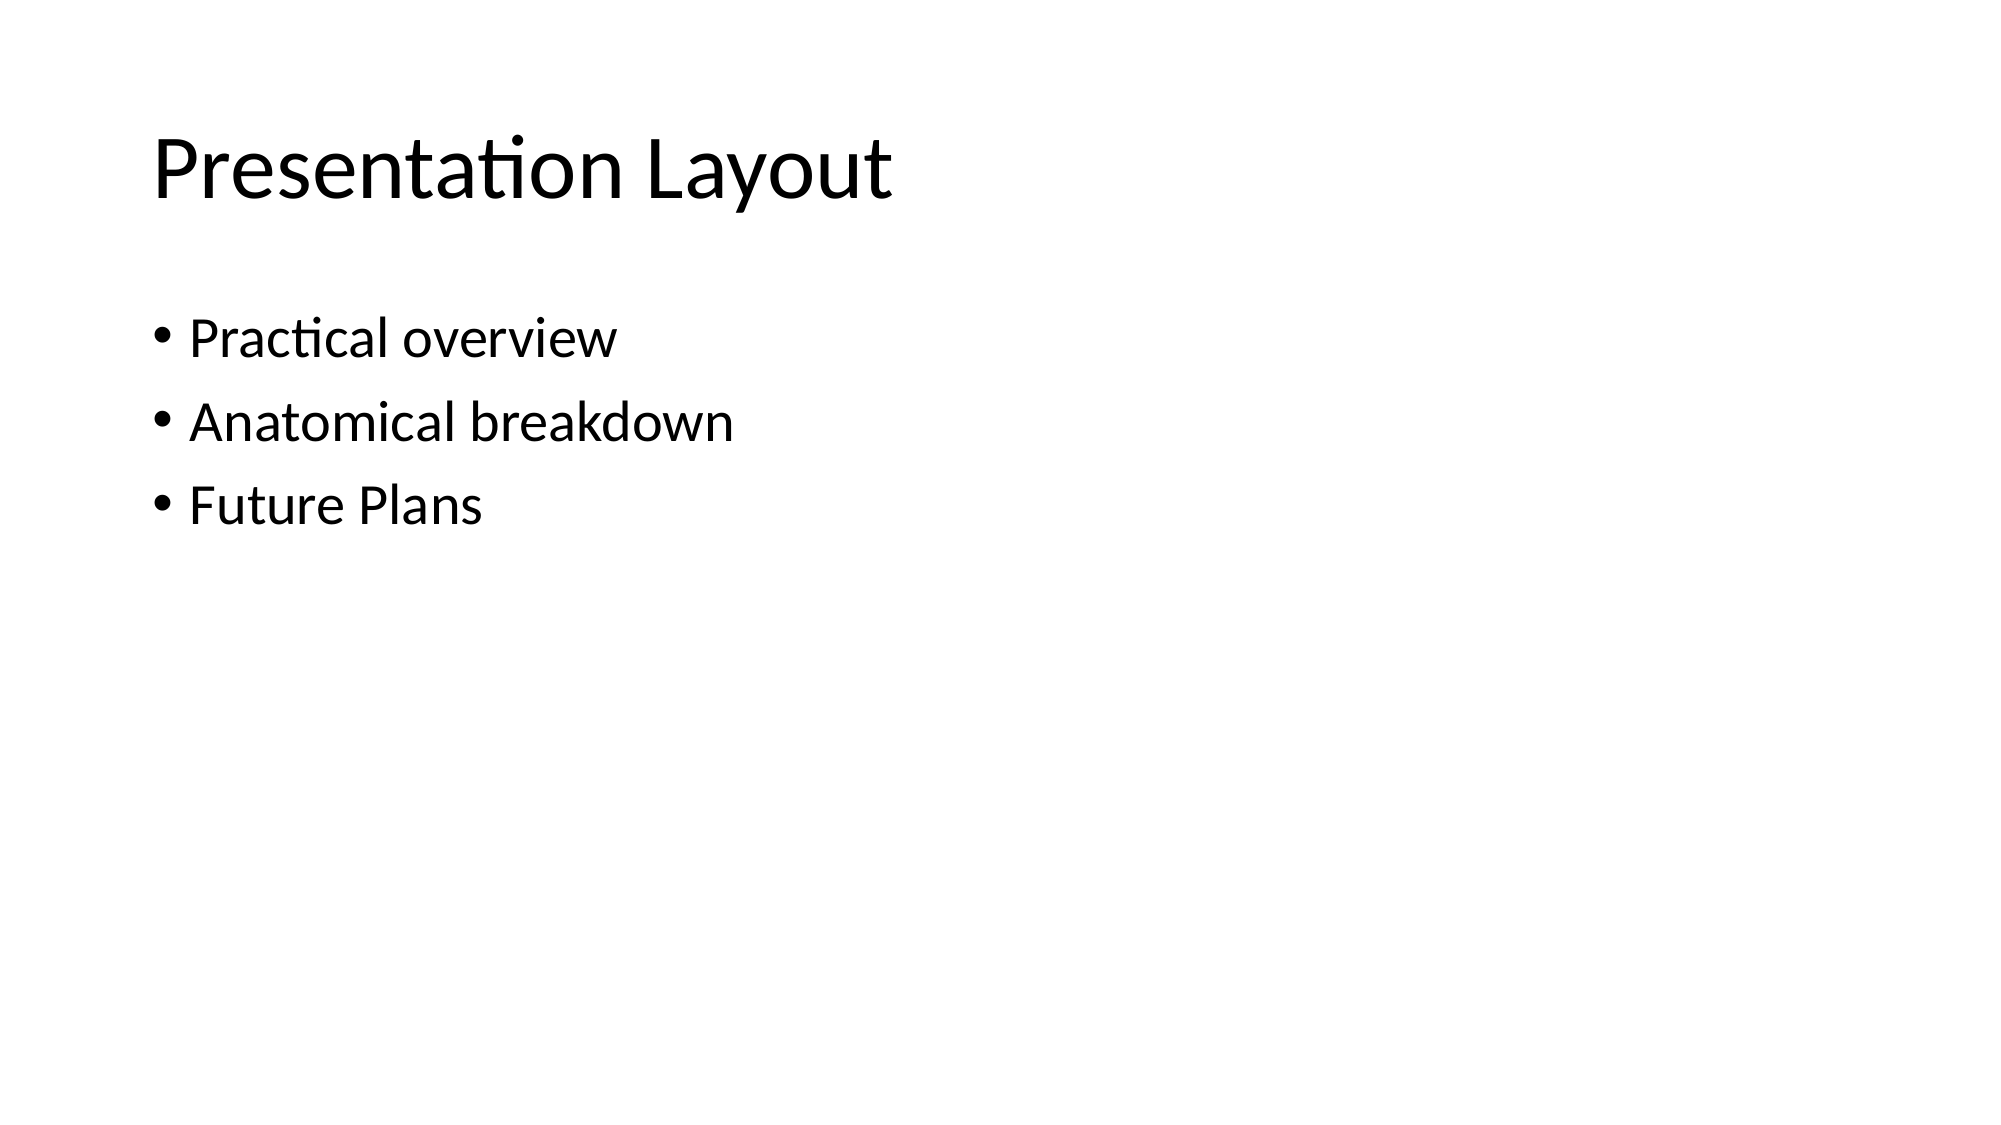

# Presentation Layout
Practical overview
Anatomical breakdown
Future Plans